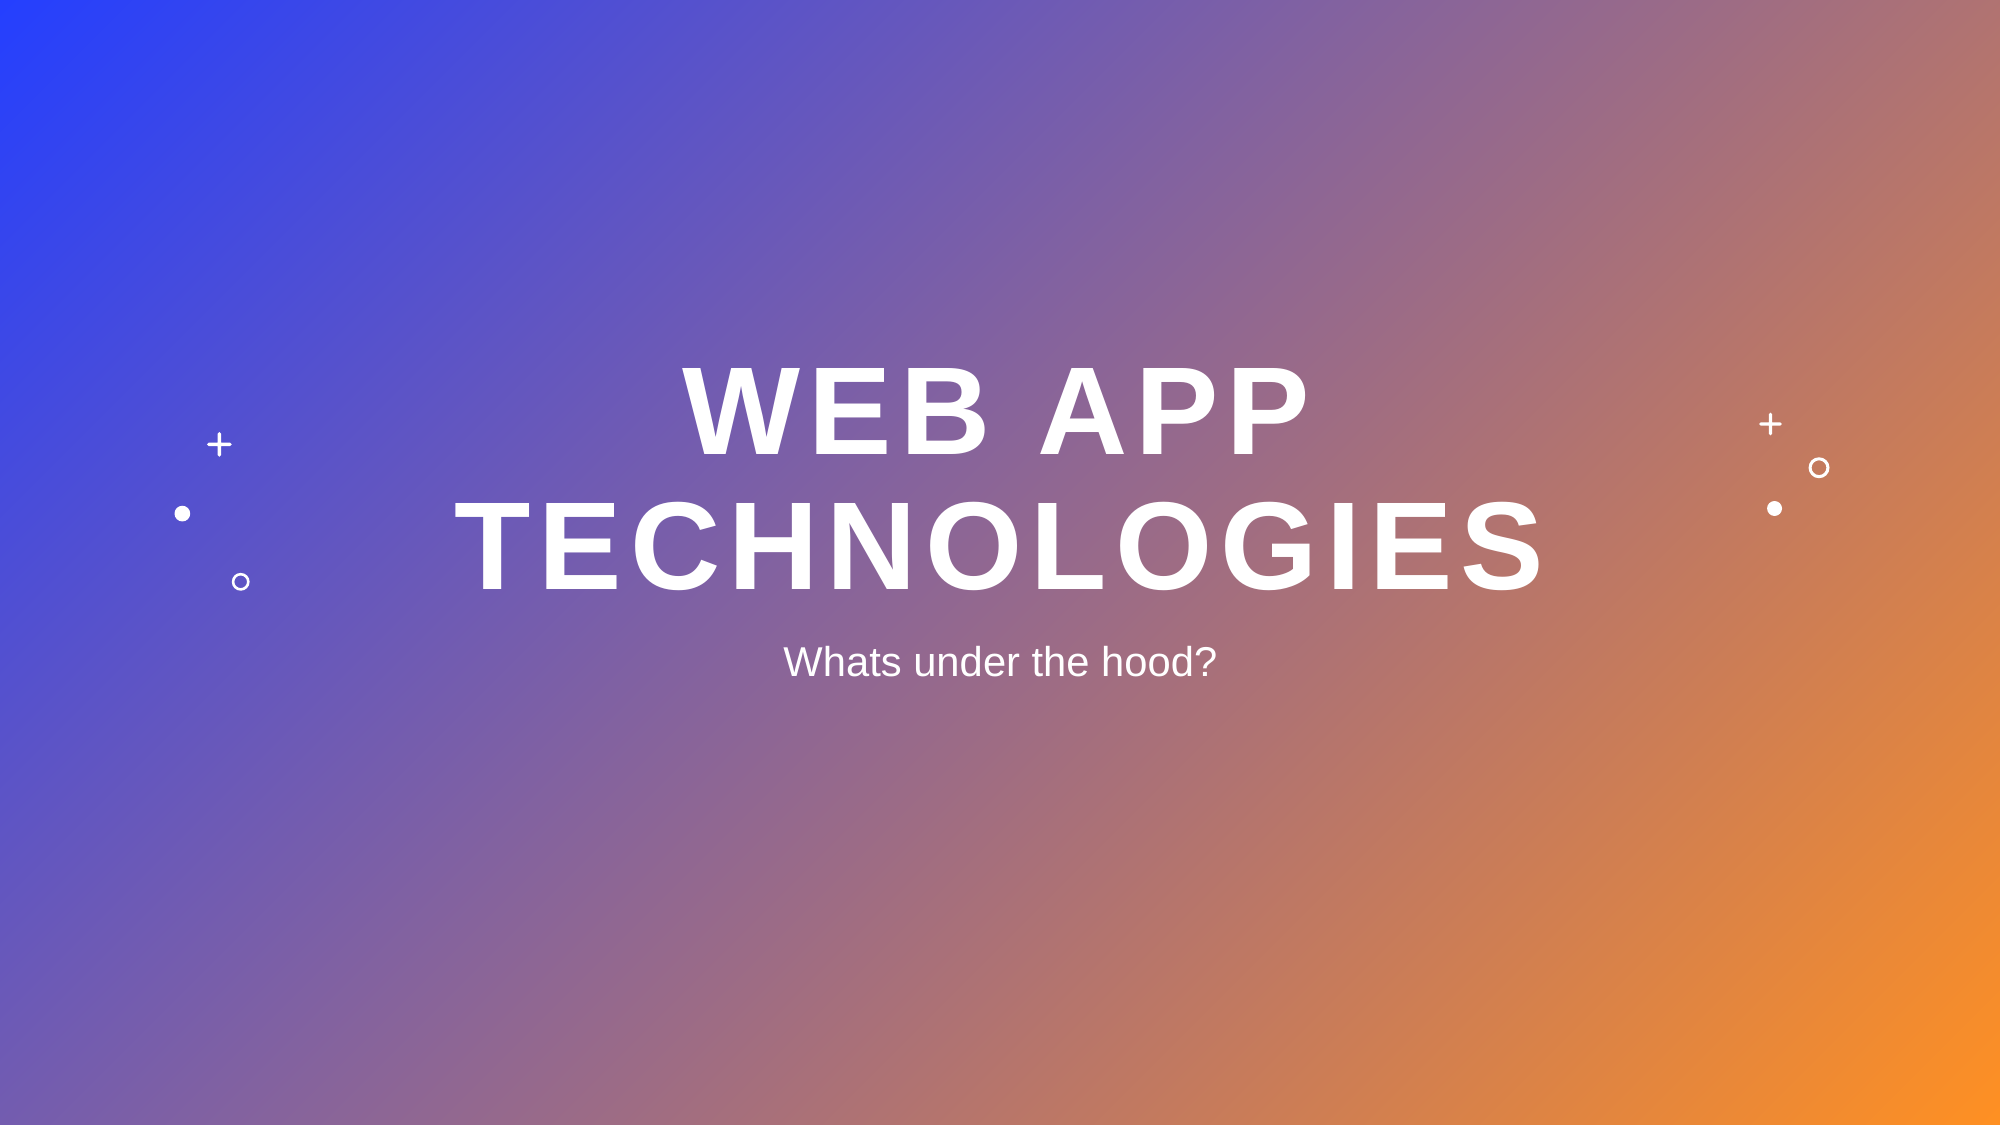

# Web App Technologies
Whats under the hood?